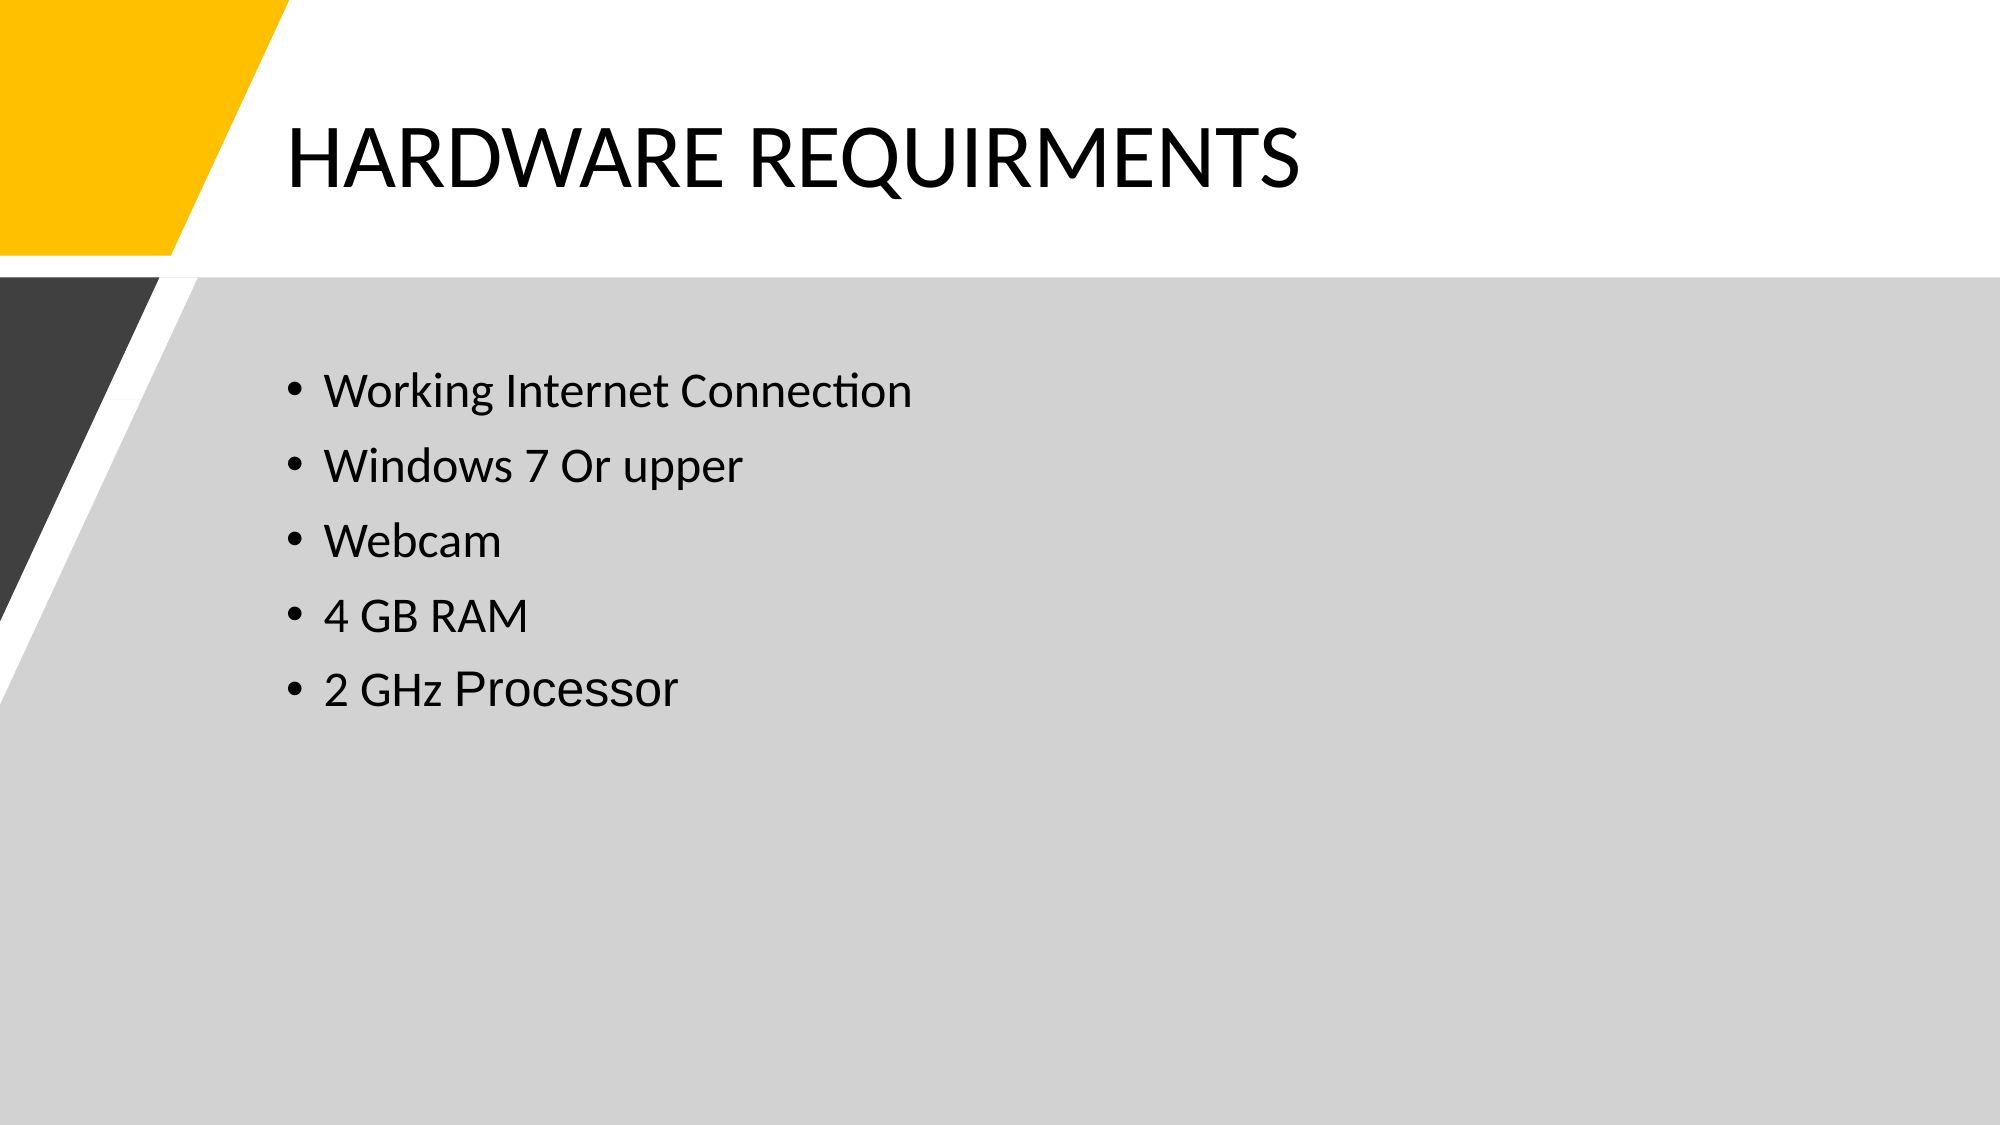

# HARDWARE REQUIRMENTS

Working Internet Connection
Windows 7 Or upper
Webcam
4 GB RAM
2 GHz Processor